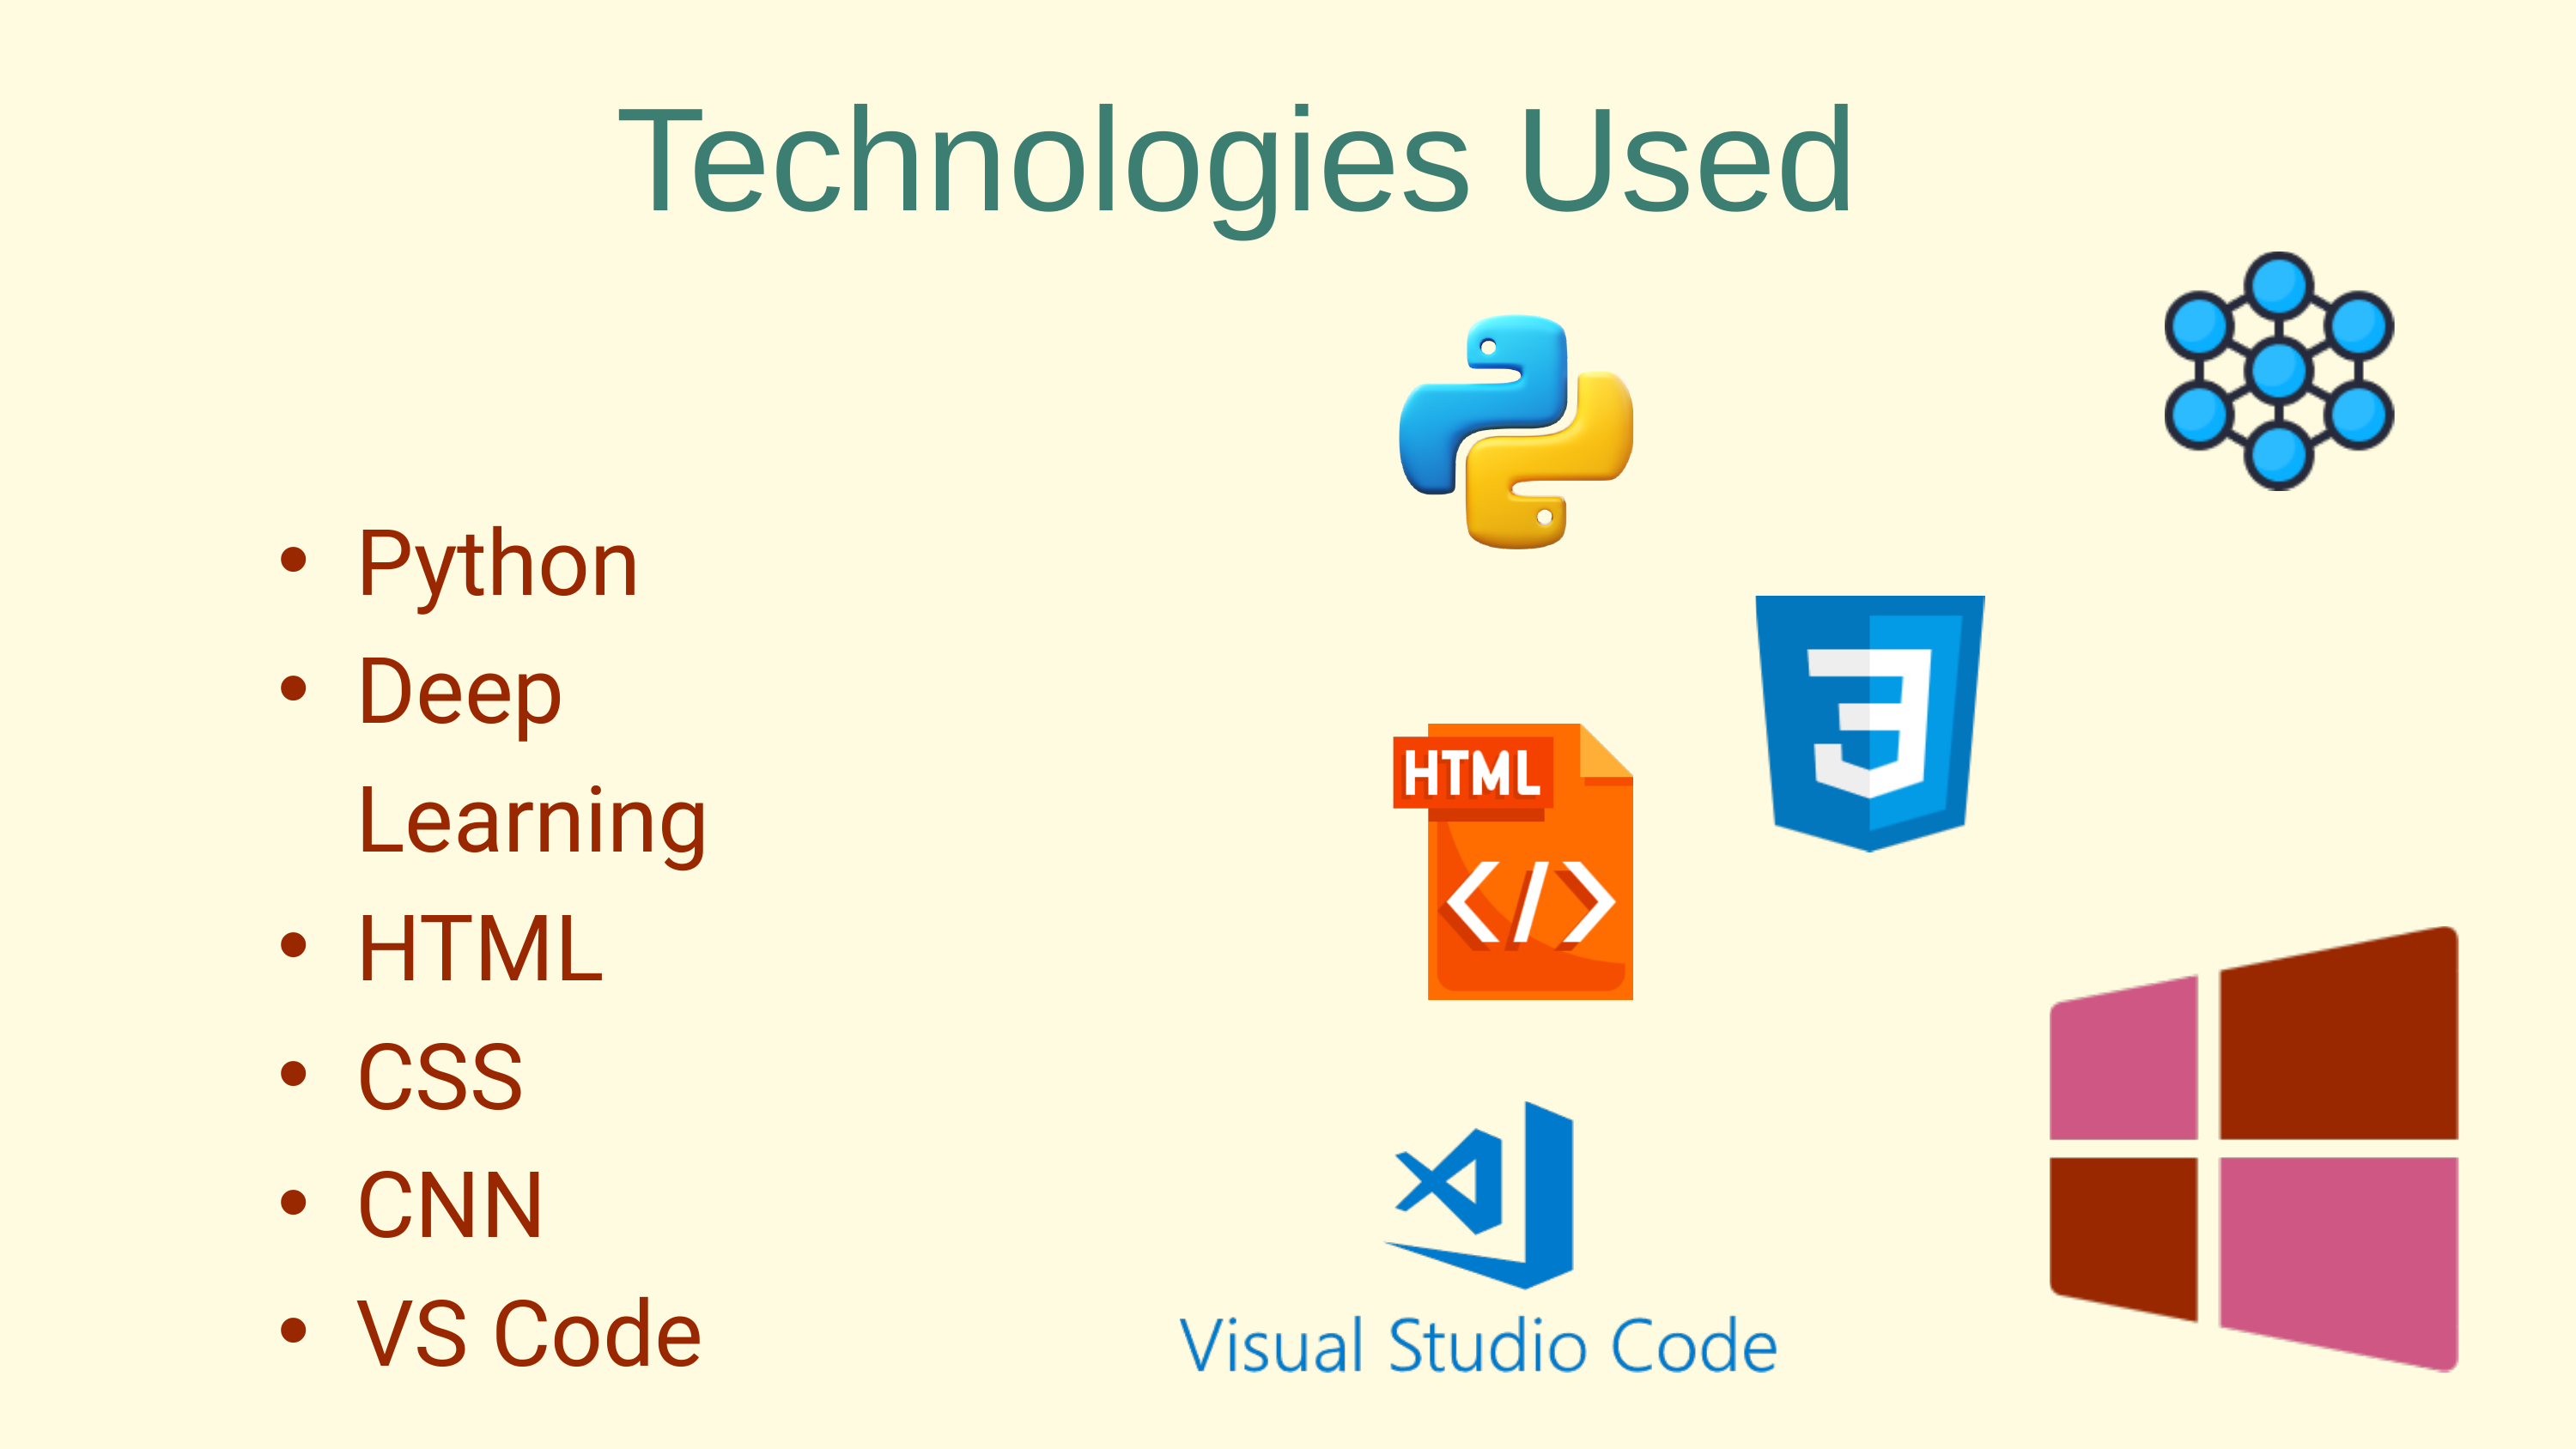

Technologies Used

Python
Deep Learning
HTML
CSS
CNN
VS Code